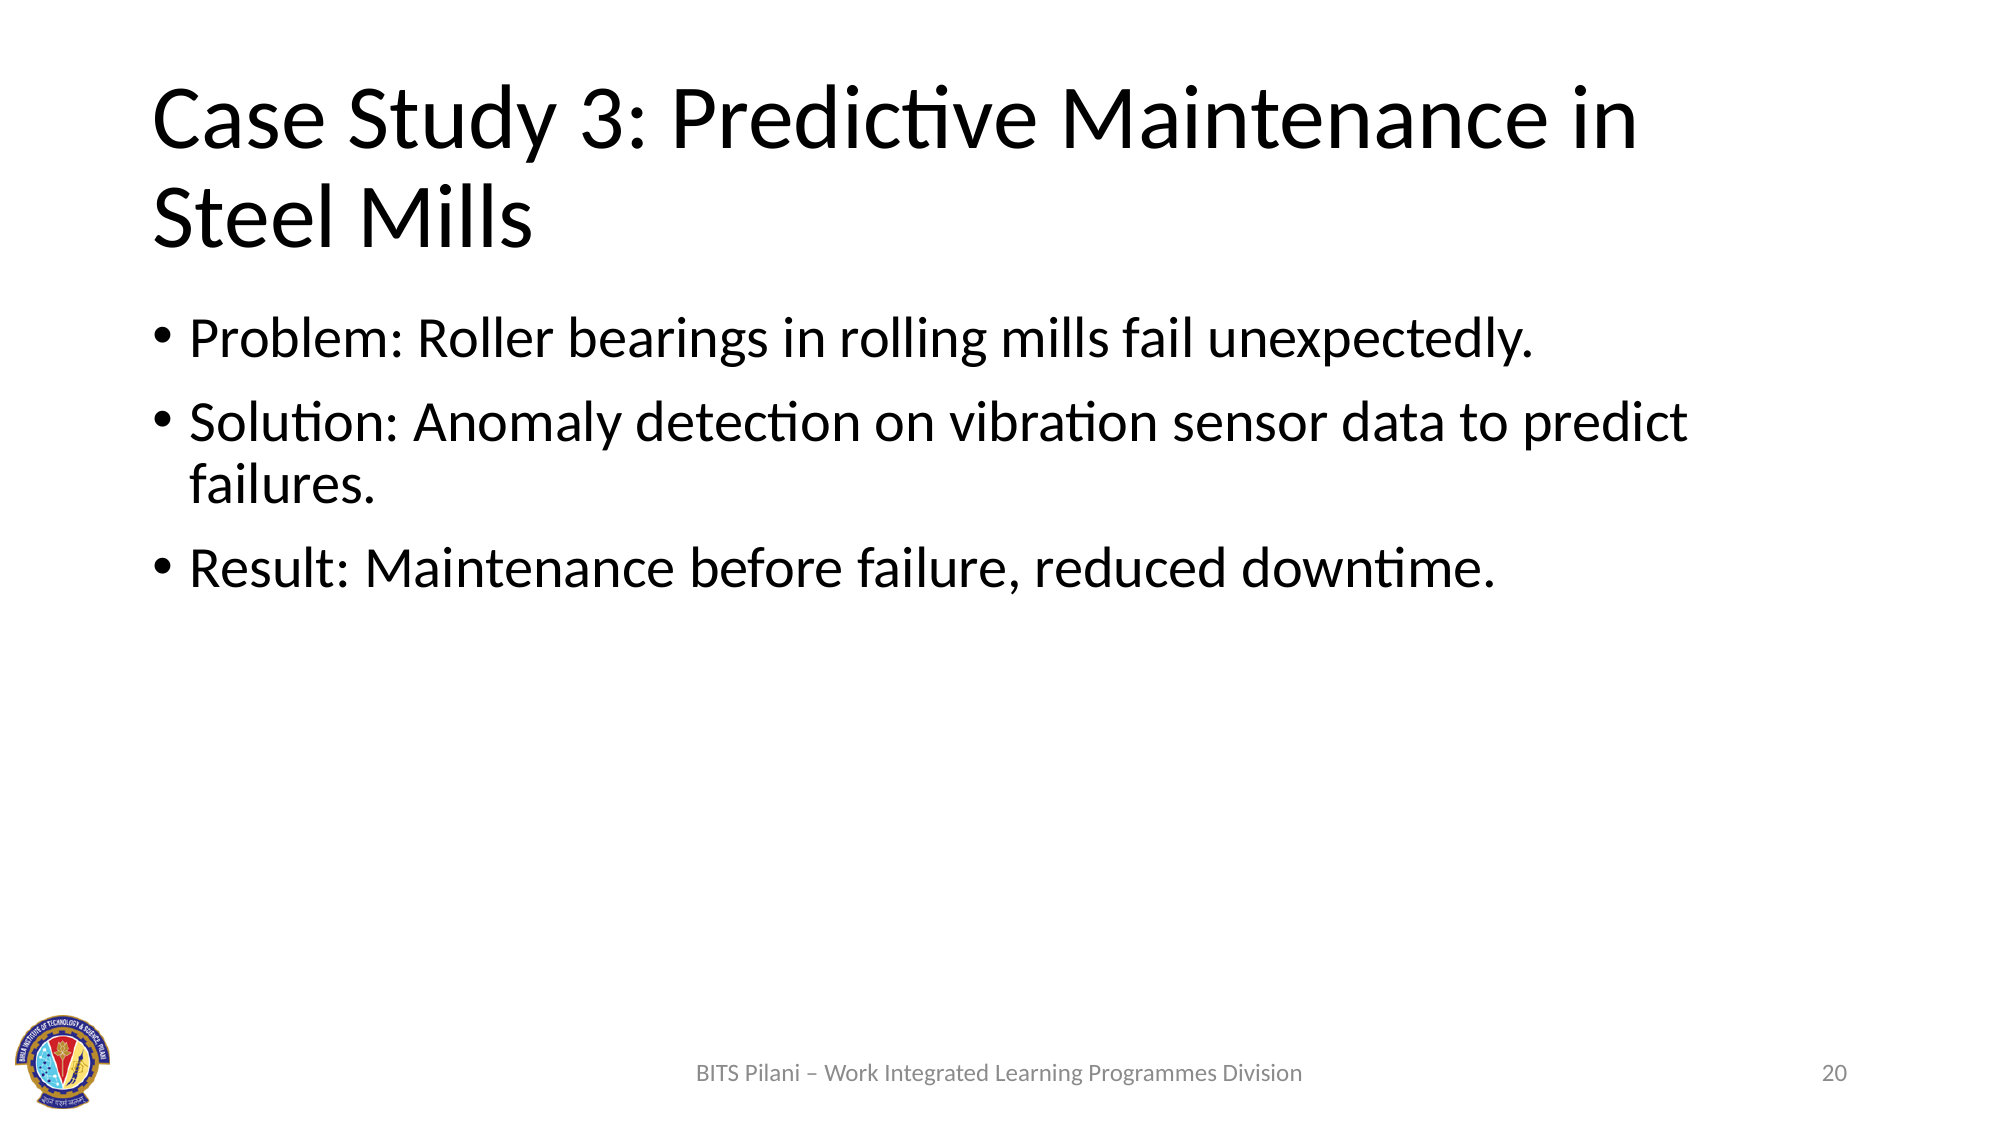

# Case Study 3: Predictive Maintenance in Steel Mills
Problem: Roller bearings in rolling mills fail unexpectedly.
Solution: Anomaly detection on vibration sensor data to predict failures.
Result: Maintenance before failure, reduced downtime.